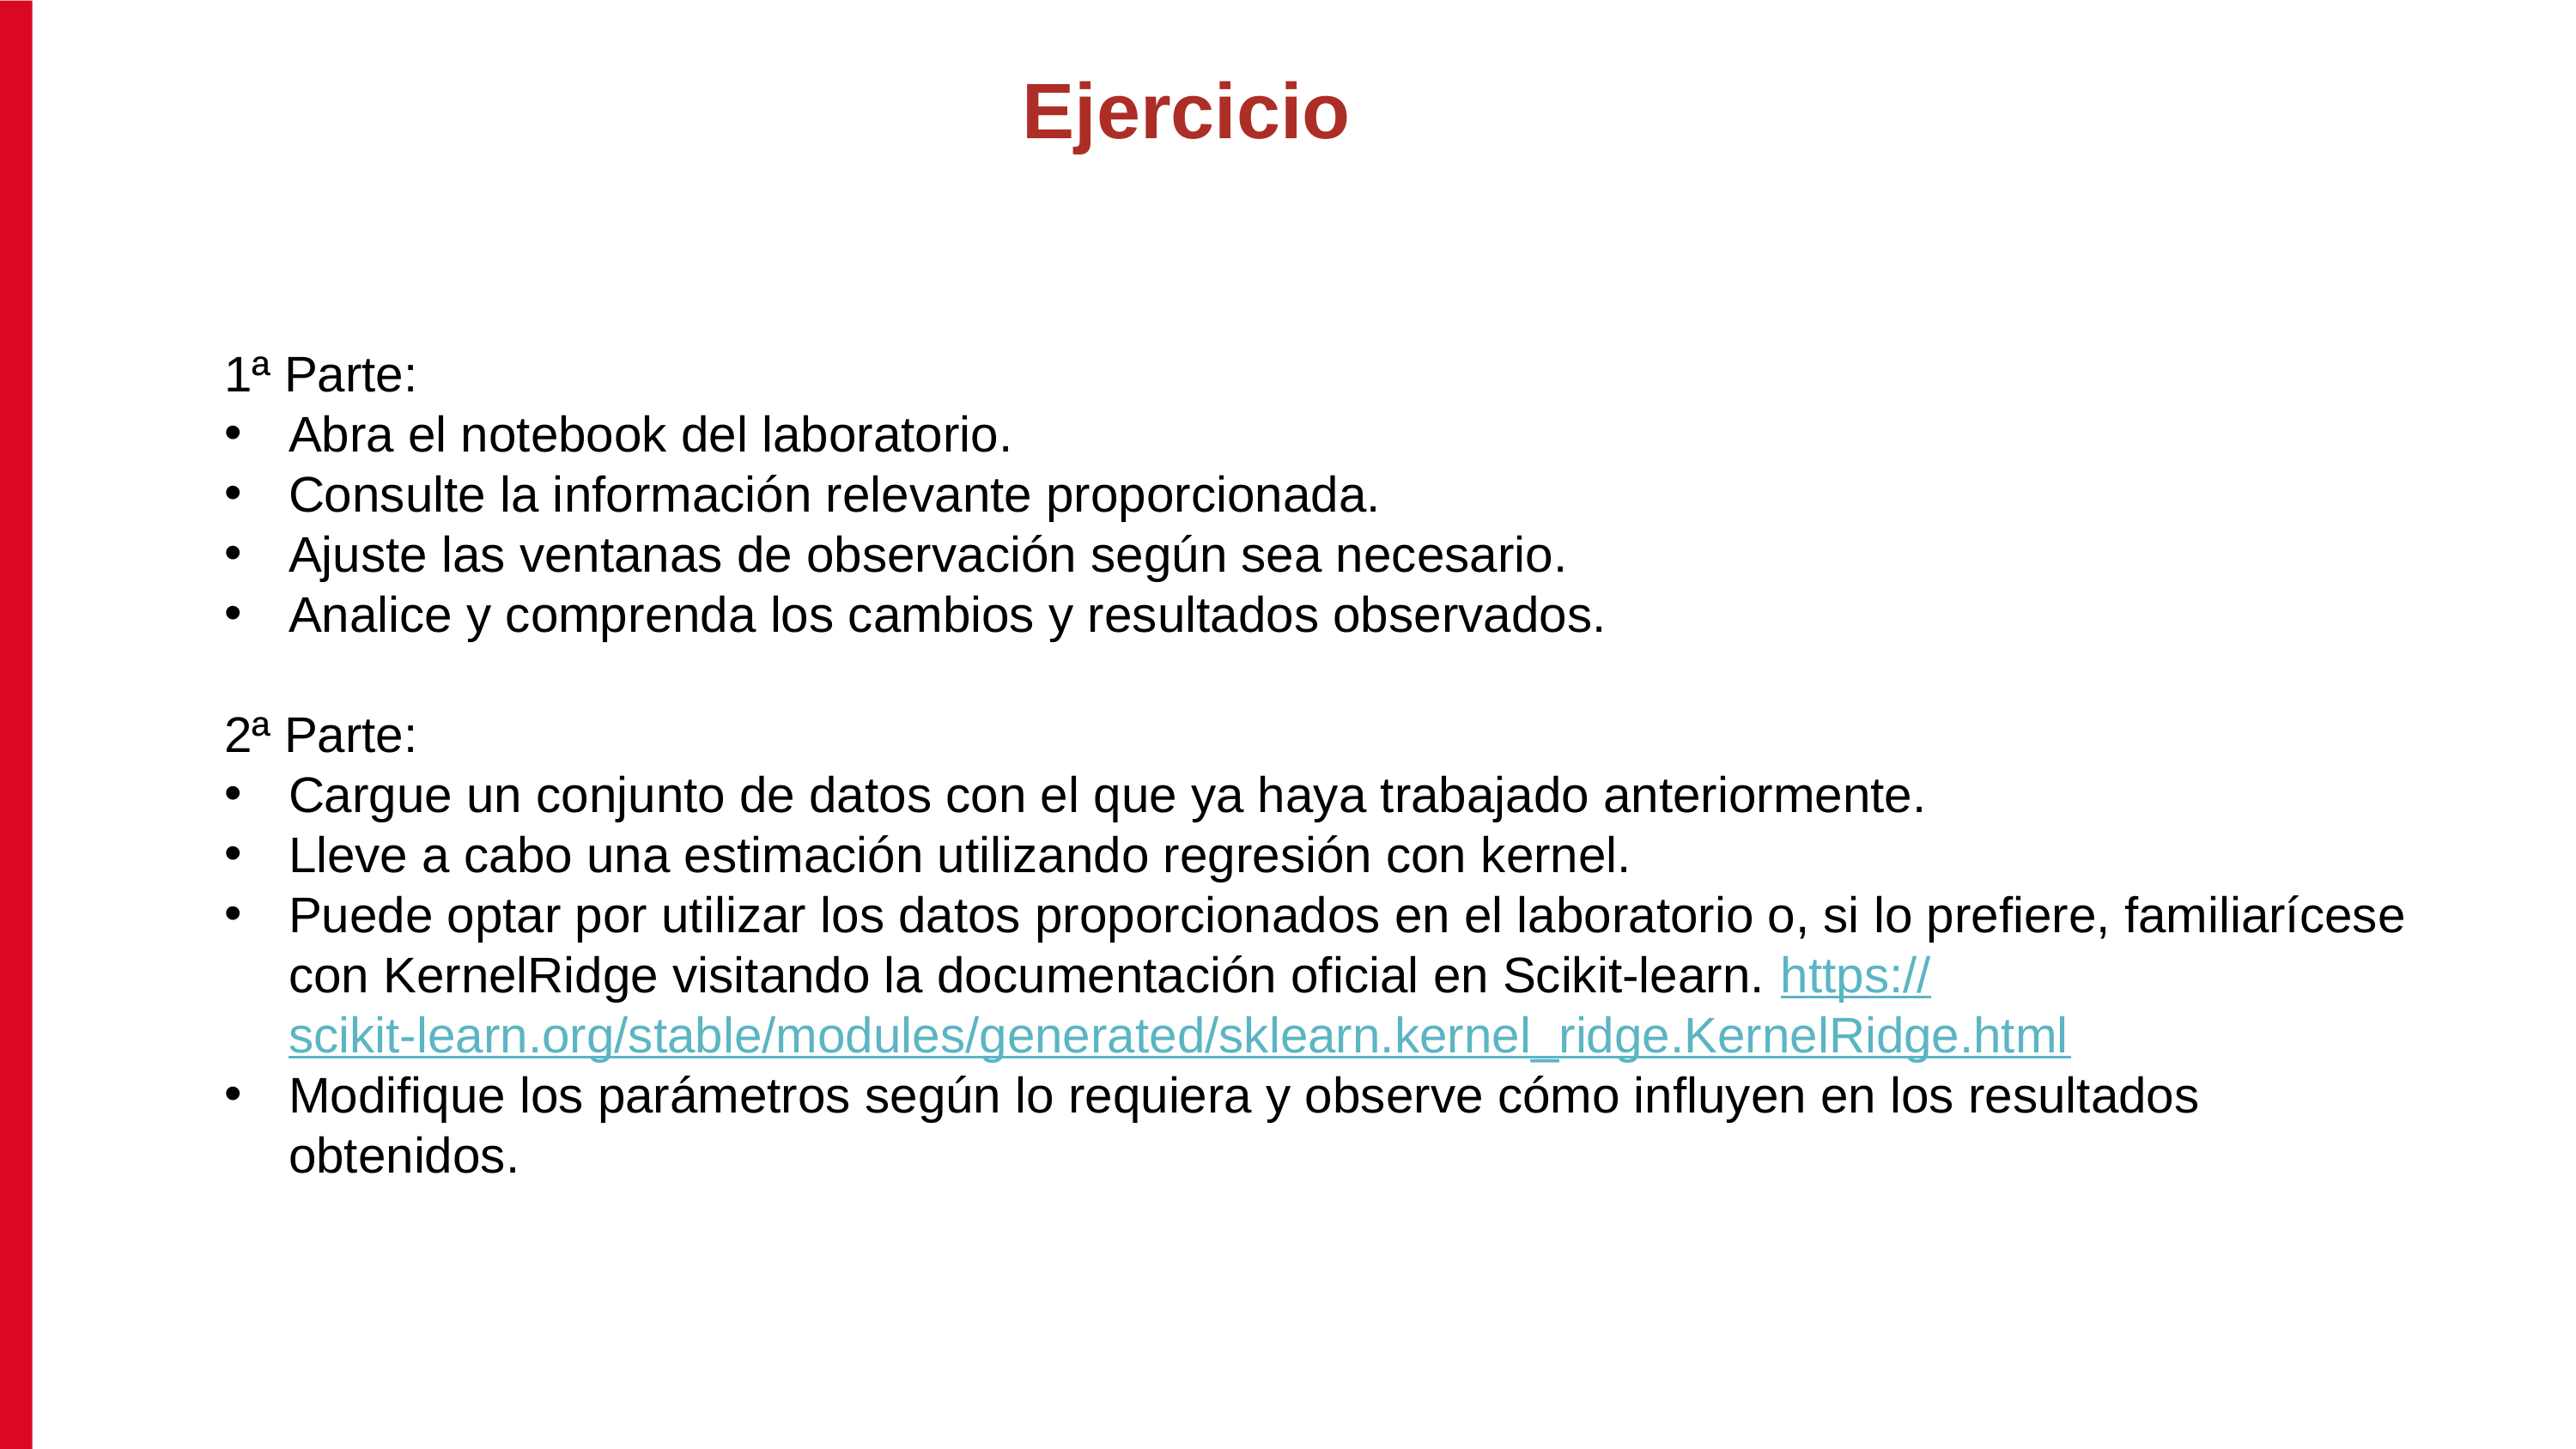

Ejercicio
1ª Parte:
Abra el notebook del laboratorio.
Consulte la información relevante proporcionada.
Ajuste las ventanas de observación según sea necesario.
Analice y comprenda los cambios y resultados observados.

2ª Parte:
Cargue un conjunto de datos con el que ya haya trabajado anteriormente.
Lleve a cabo una estimación utilizando regresión con kernel.
Puede optar por utilizar los datos proporcionados en el laboratorio o, si lo prefiere, familiarícese con KernelRidge visitando la documentación oficial en Scikit-learn. https://scikit-learn.org/stable/modules/generated/sklearn.kernel_ridge.KernelRidge.html
Modifique los parámetros según lo requiera y observe cómo influyen en los resultados obtenidos.